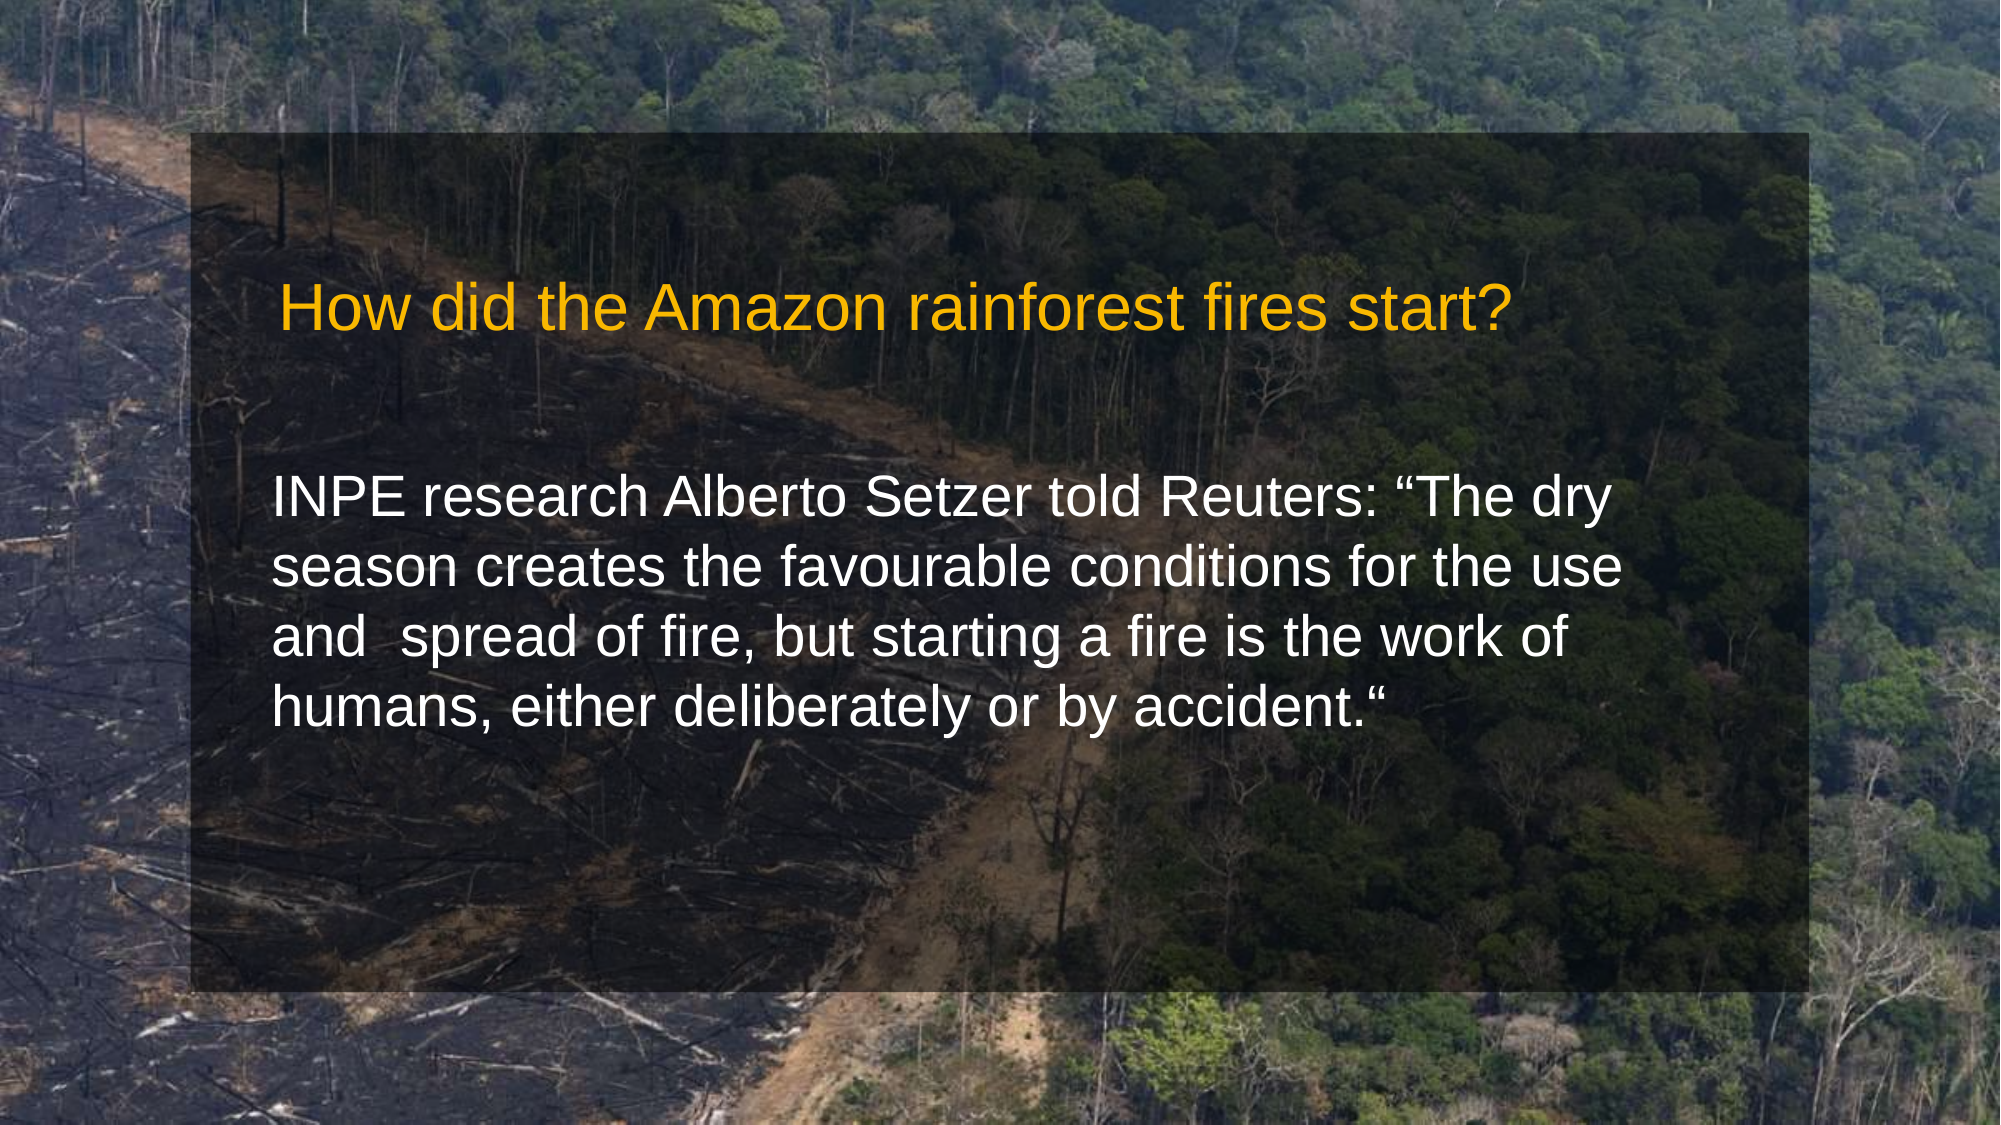

# How did the Amazon rainforest fires start?
INPE research Alberto Setzer told Reuters: “The dry  season creates the favourable conditions for the use and  spread of fire, but starting a fire is the work of humans, either deliberately or by accident.“